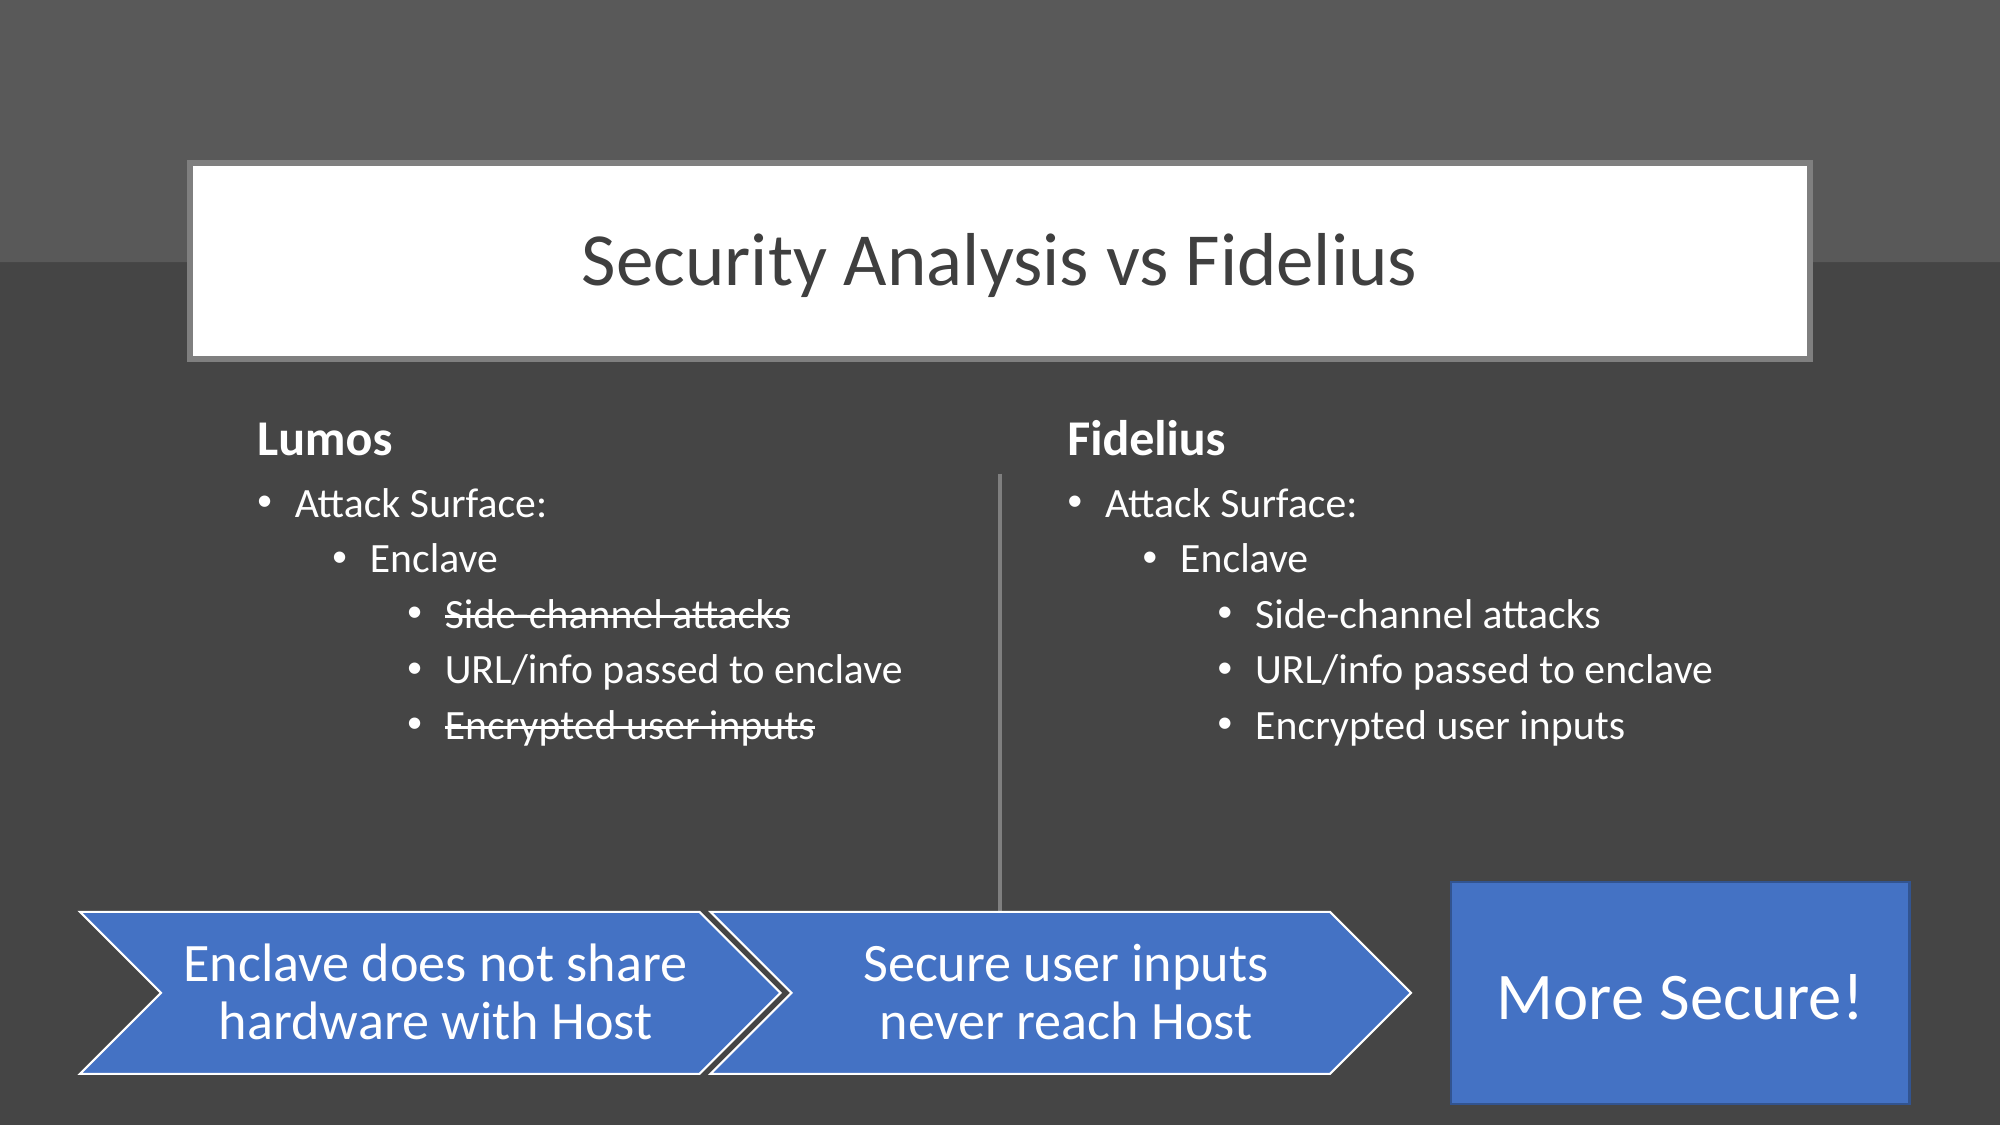

# Security Analysis vs Fidelius
Lumos
Fidelius
Attack Surface:
Enclave
Side-channel attacks
URL/info passed to enclave
Encrypted user inputs
Attack Surface:
Enclave
Side-channel attacks
URL/info passed to enclave
Encrypted user inputs
More Secure!
Enclave does not share hardware with Host
Secure user inputs never reach Host